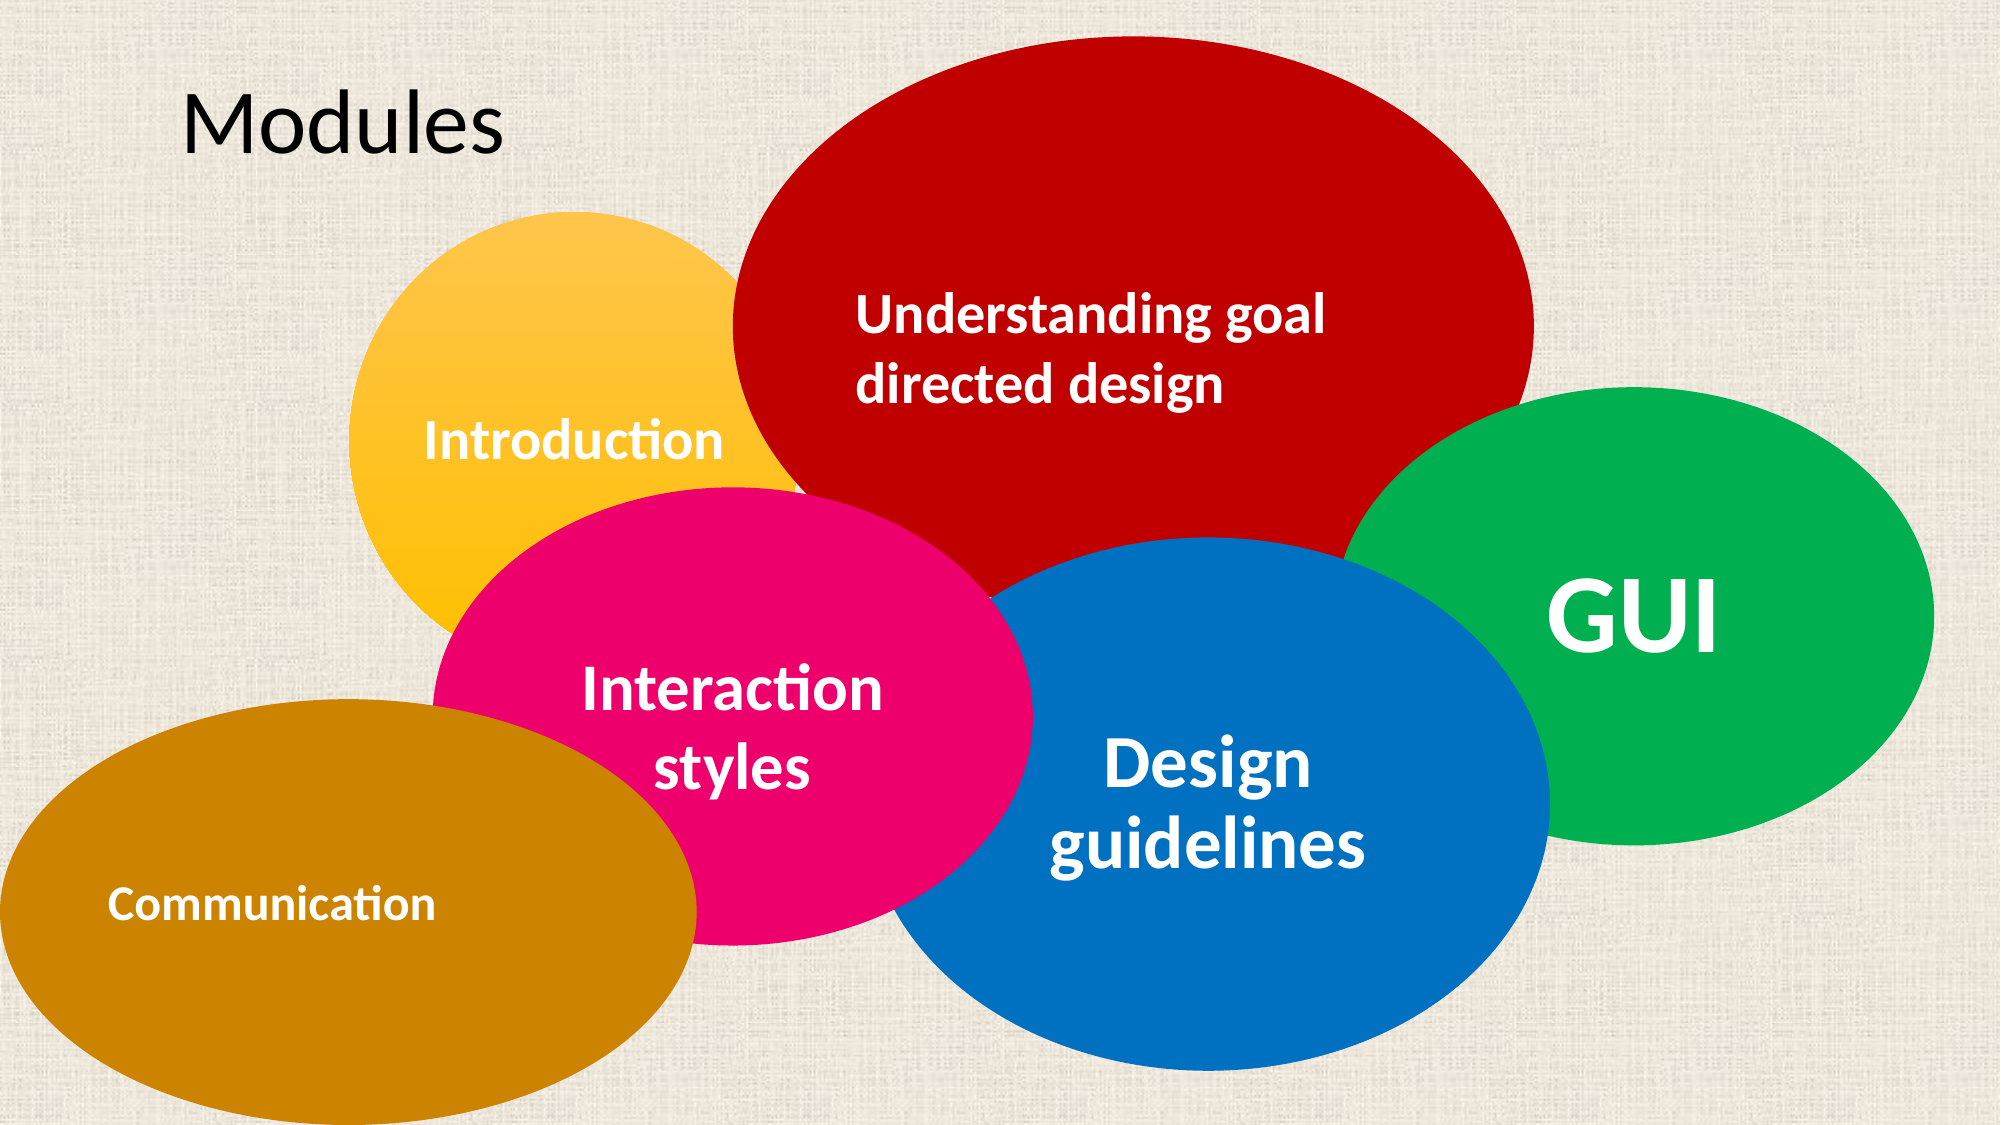

Understanding goal directed design
# Modules
Introduction

GUI

Interaction styles

Design guidelines

Communication